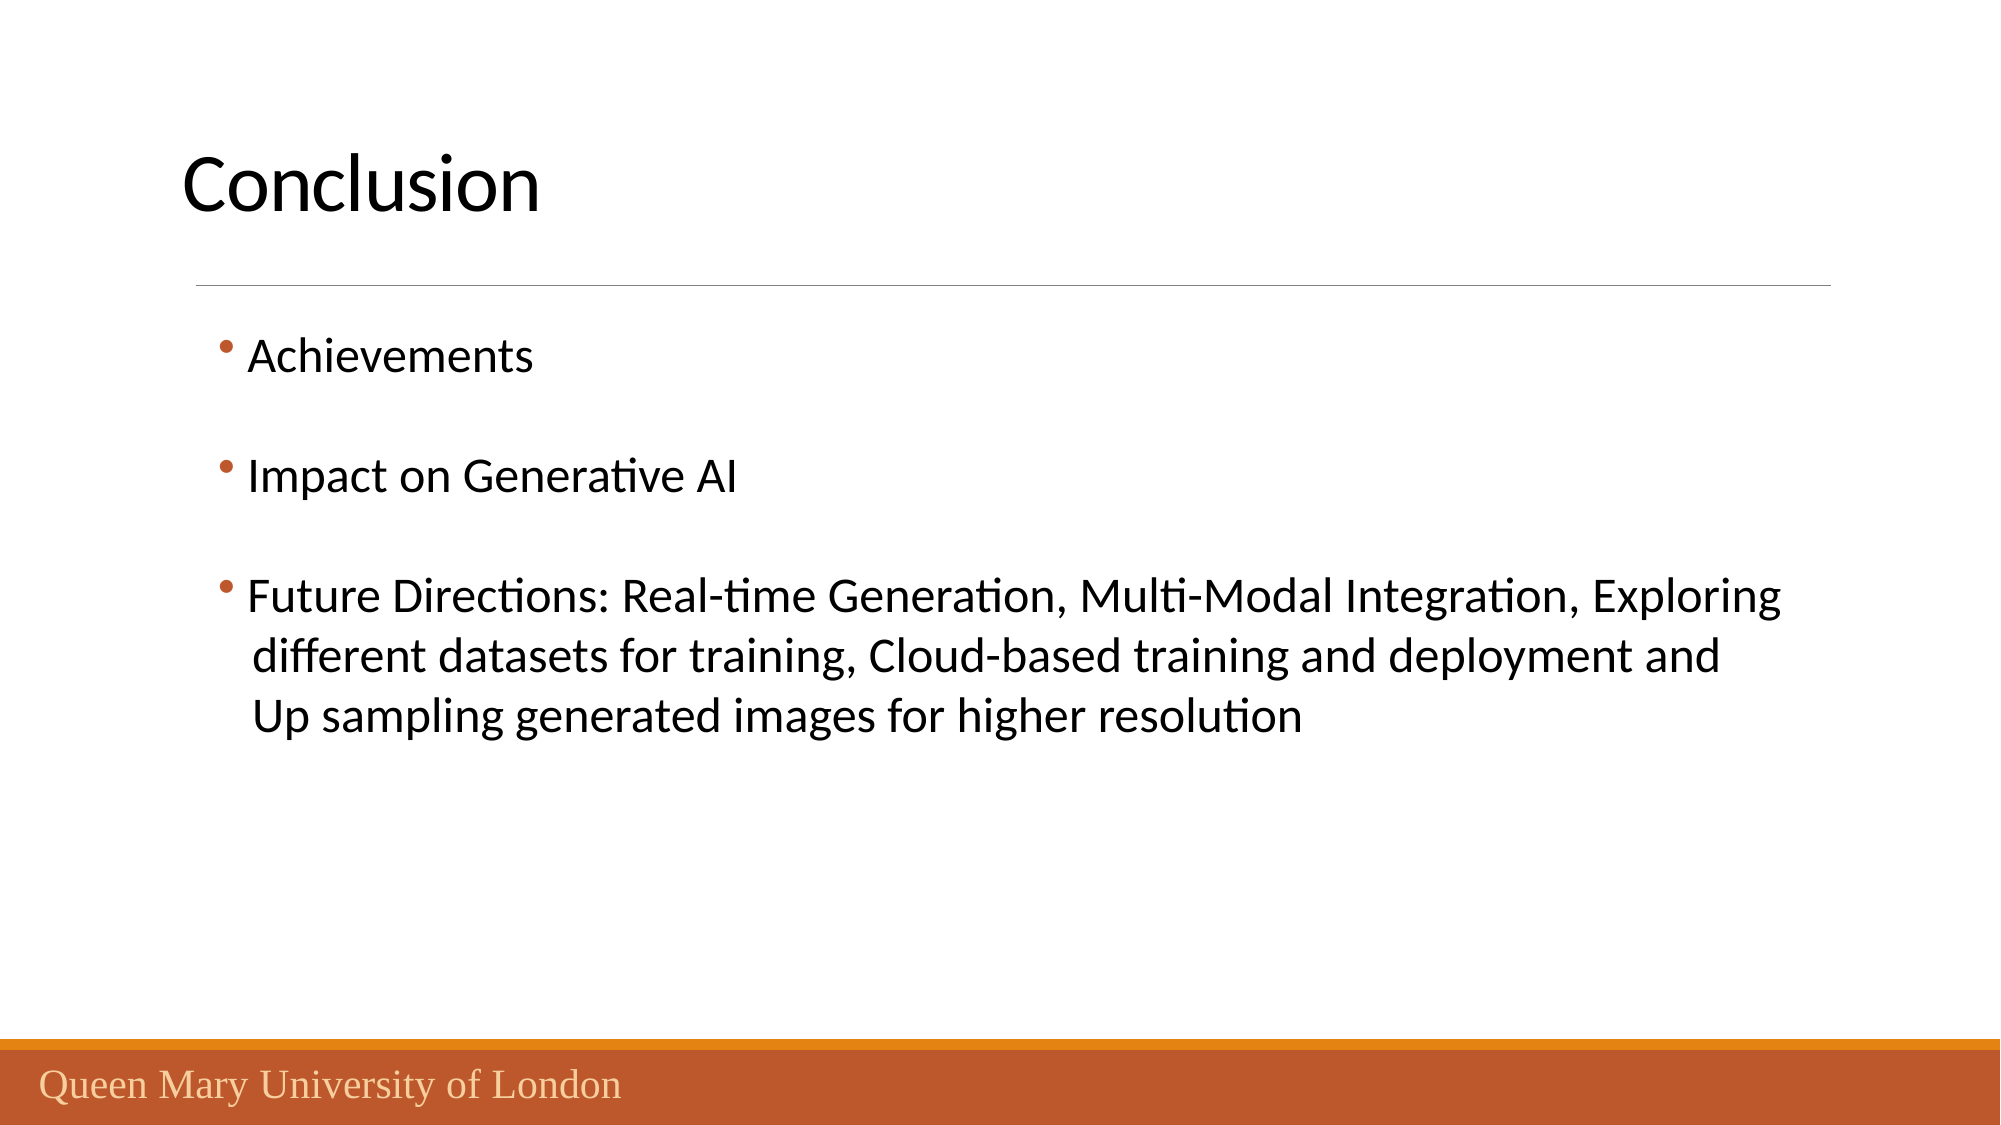

# Conclusion
 Achievements

 Impact on Generative AI

 Future Directions: Real-time Generation, Multi-Modal Integration, Exploring
   different datasets for training, Cloud-based training and deployment and
   Up sampling generated images for higher resolution

Queen Mary University of London